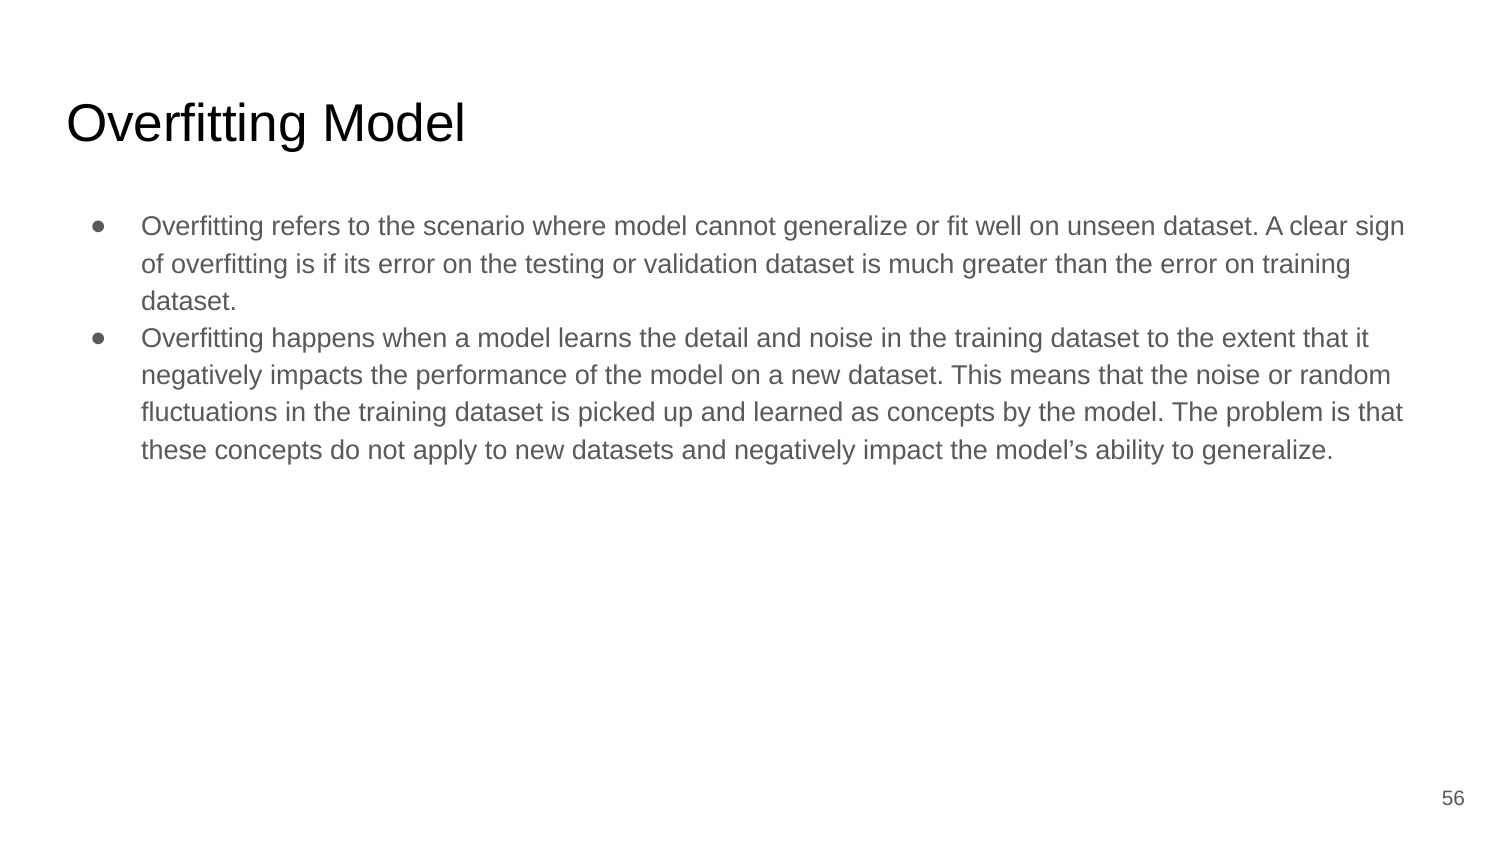

# Overfitting Model
Overfitting refers to the scenario where model cannot generalize or fit well on unseen dataset. A clear sign of overfitting is if its error on the testing or validation dataset is much greater than the error on training dataset.
Overfitting happens when a model learns the detail and noise in the training dataset to the extent that it negatively impacts the performance of the model on a new dataset. This means that the noise or random fluctuations in the training dataset is picked up and learned as concepts by the model. The problem is that these concepts do not apply to new datasets and negatively impact the model’s ability to generalize.
56